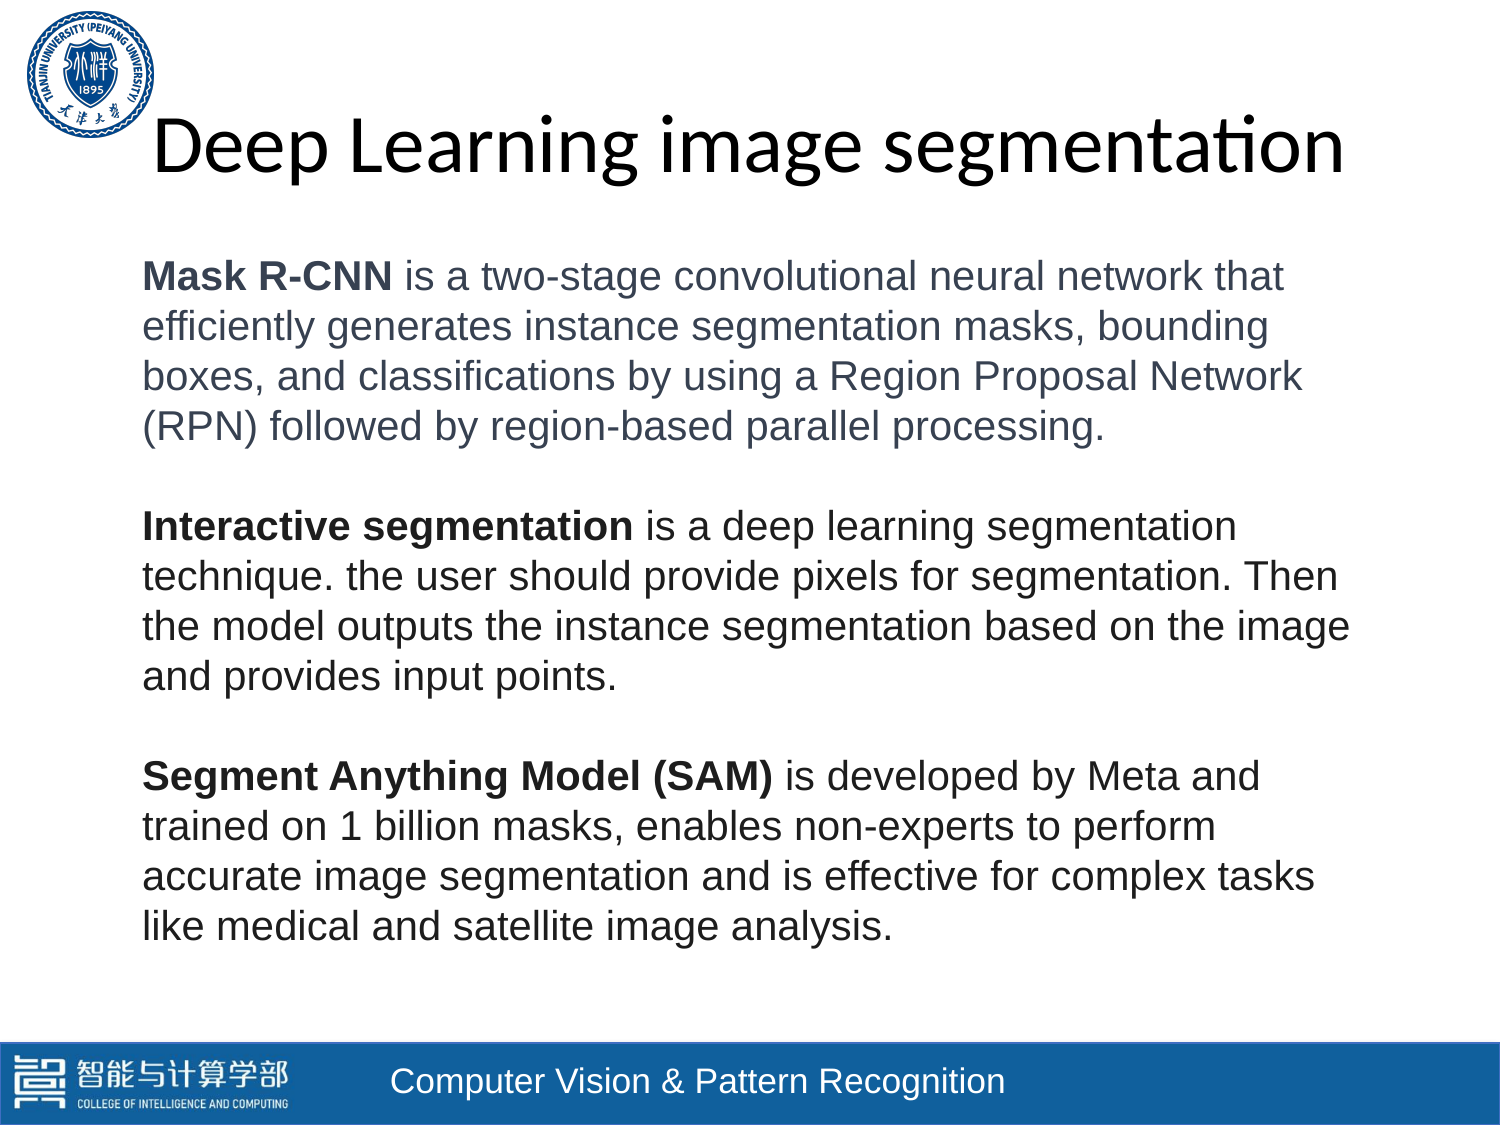

# Deep Learning image segmentation
Mask R-CNN is a two-stage convolutional neural network that efficiently generates instance segmentation masks, bounding boxes, and classifications by using a Region Proposal Network (RPN) followed by region-based parallel processing.

Interactive segmentation is a deep learning segmentation technique. the user should provide pixels for segmentation. Then the model outputs the instance segmentation based on the image and provides input points.

Segment Anything Model (SAM) is developed by Meta and trained on 1 billion masks, enables non-experts to perform accurate image segmentation and is effective for complex tasks like medical and satellite image analysis.